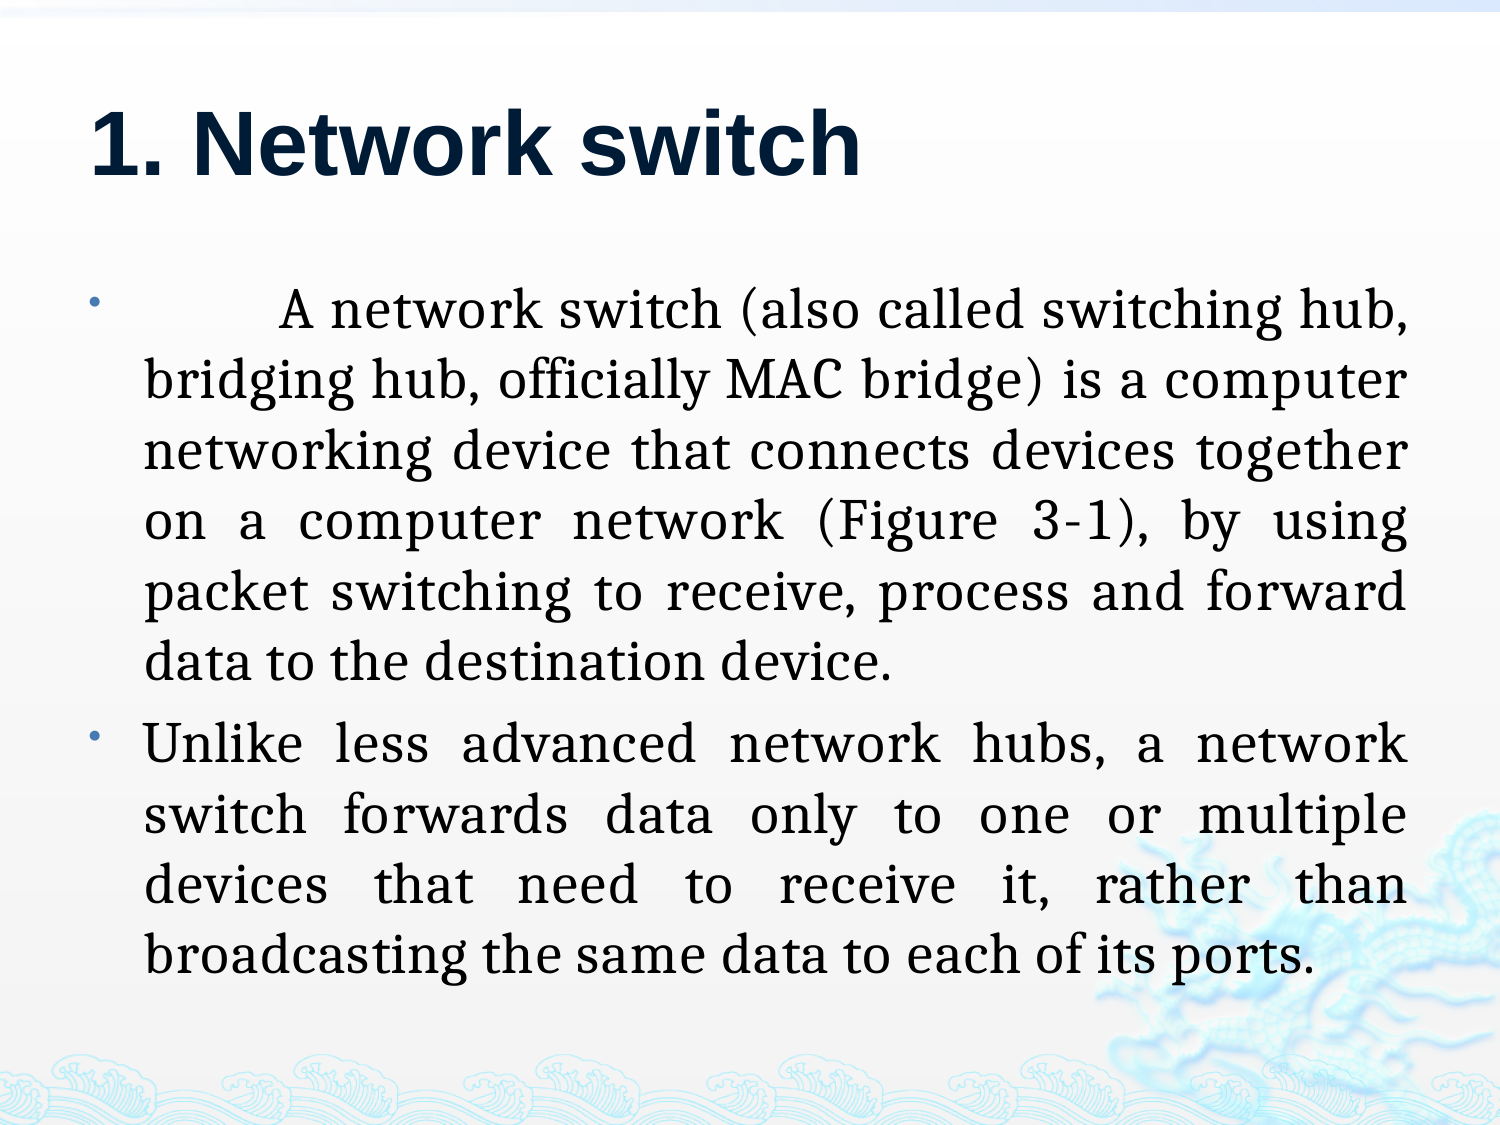

# 1. Network switch
　　A network switch (also called switching hub, bridging hub, officially MAC bridge) is a computer networking device that connects devices together on a computer network (Figure 3-1), by using packet switching to receive, process and forward data to the destination device.
Unlike less advanced network hubs, a network switch forwards data only to one or multiple devices that need to receive it, rather than broadcasting the same data to each of its ports.